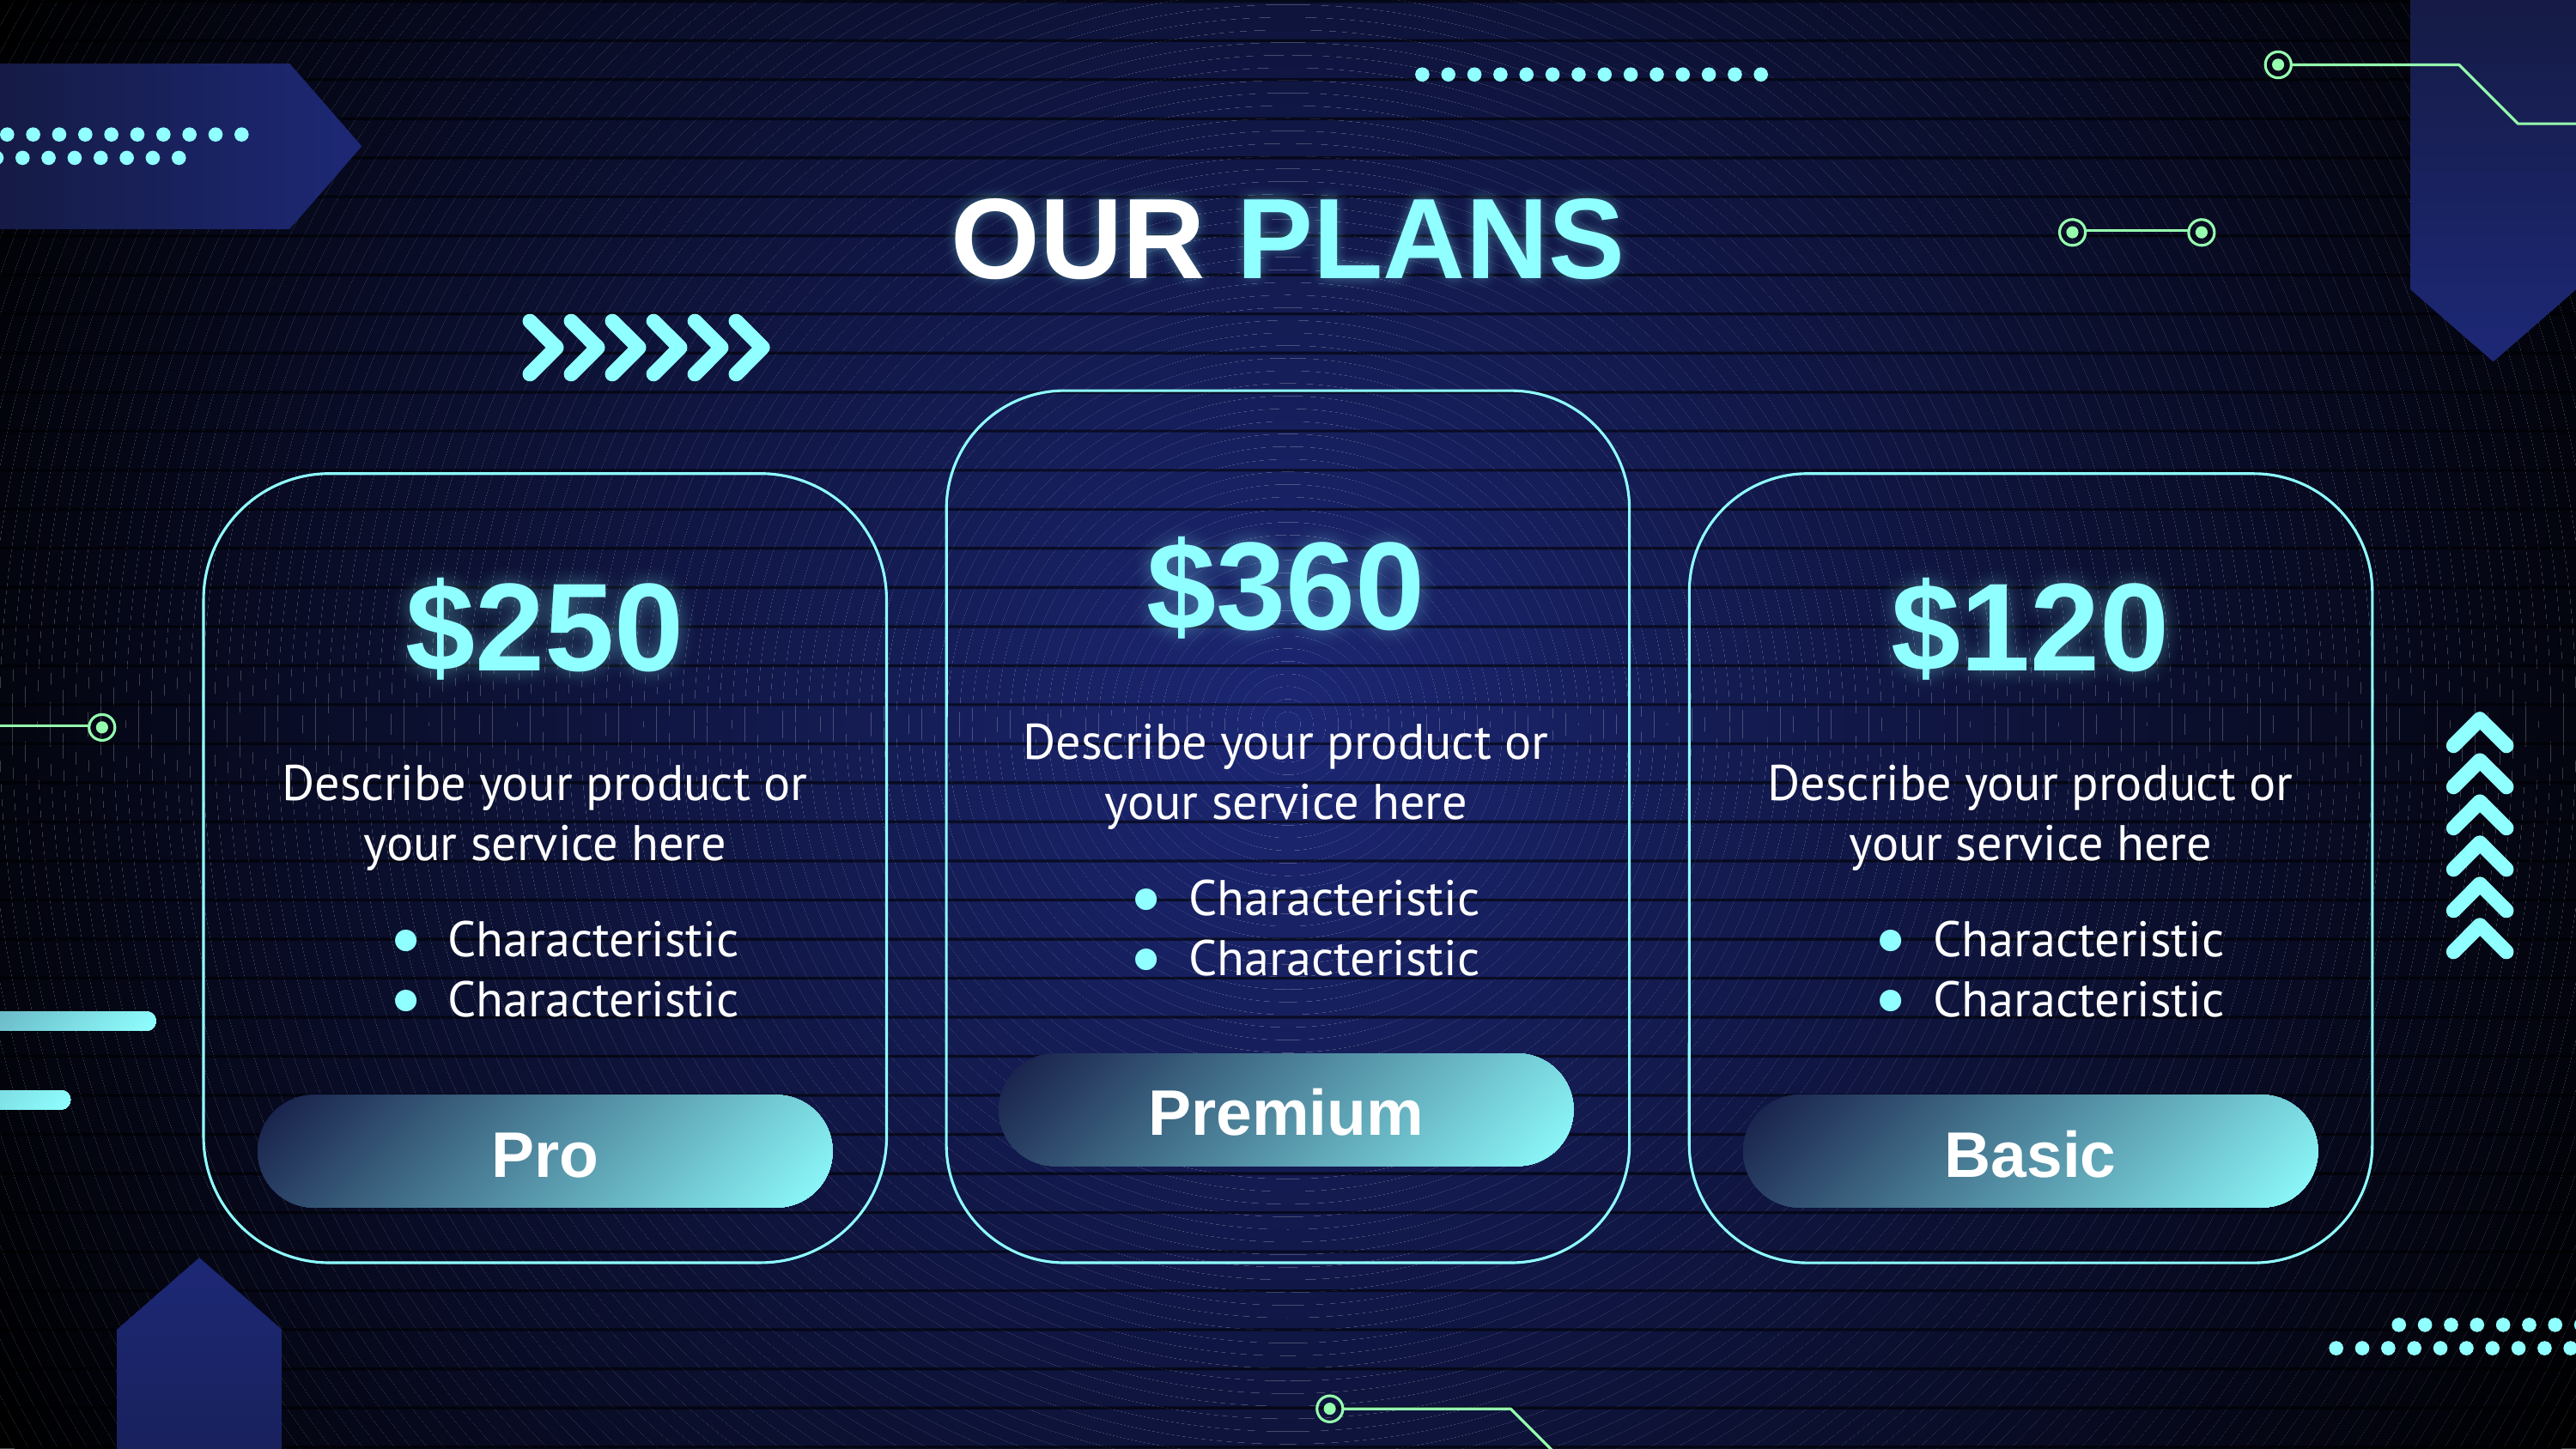

# OUR PLANS

$360
$120
$250
Describe your product or your service here
Characteristic
Characteristic
Describe your product or your service here
Characteristic
Characteristic
Describe your product or your service here
Characteristic
Characteristic
Premium
Basic
Pro